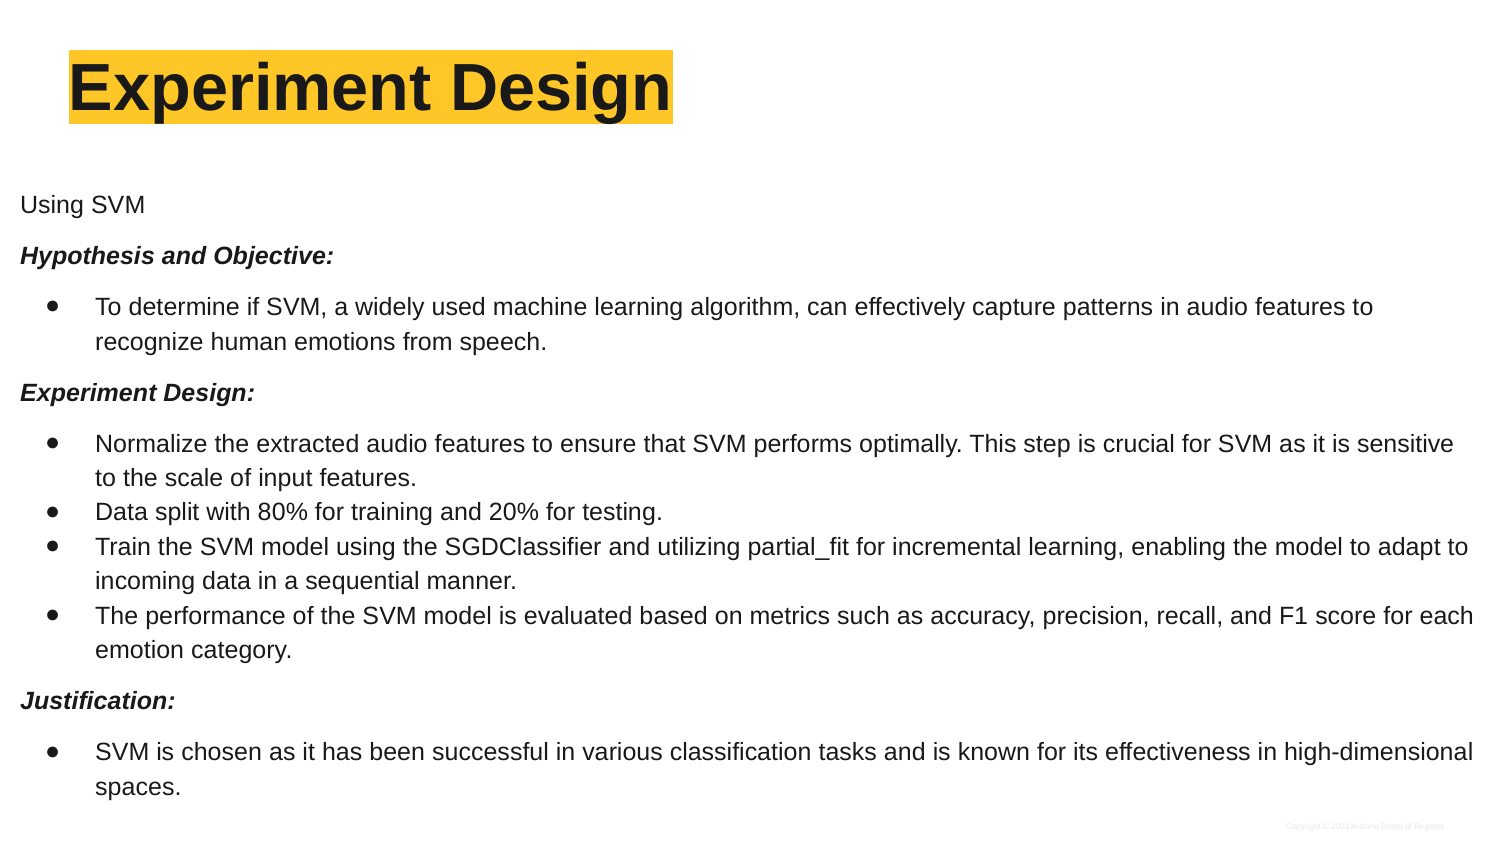

# Experiment Design
Using SVM
Hypothesis and Objective:
To determine if SVM, a widely used machine learning algorithm, can effectively capture patterns in audio features to recognize human emotions from speech.
Experiment Design:
Normalize the extracted audio features to ensure that SVM performs optimally. This step is crucial for SVM as it is sensitive to the scale of input features.
Data split with 80% for training and 20% for testing.
Train the SVM model using the SGDClassifier and utilizing partial_fit for incremental learning, enabling the model to adapt to incoming data in a sequential manner.
The performance of the SVM model is evaluated based on metrics such as accuracy, precision, recall, and F1 score for each emotion category.
Justification:
SVM is chosen as it has been successful in various classification tasks and is known for its effectiveness in high-dimensional spaces.